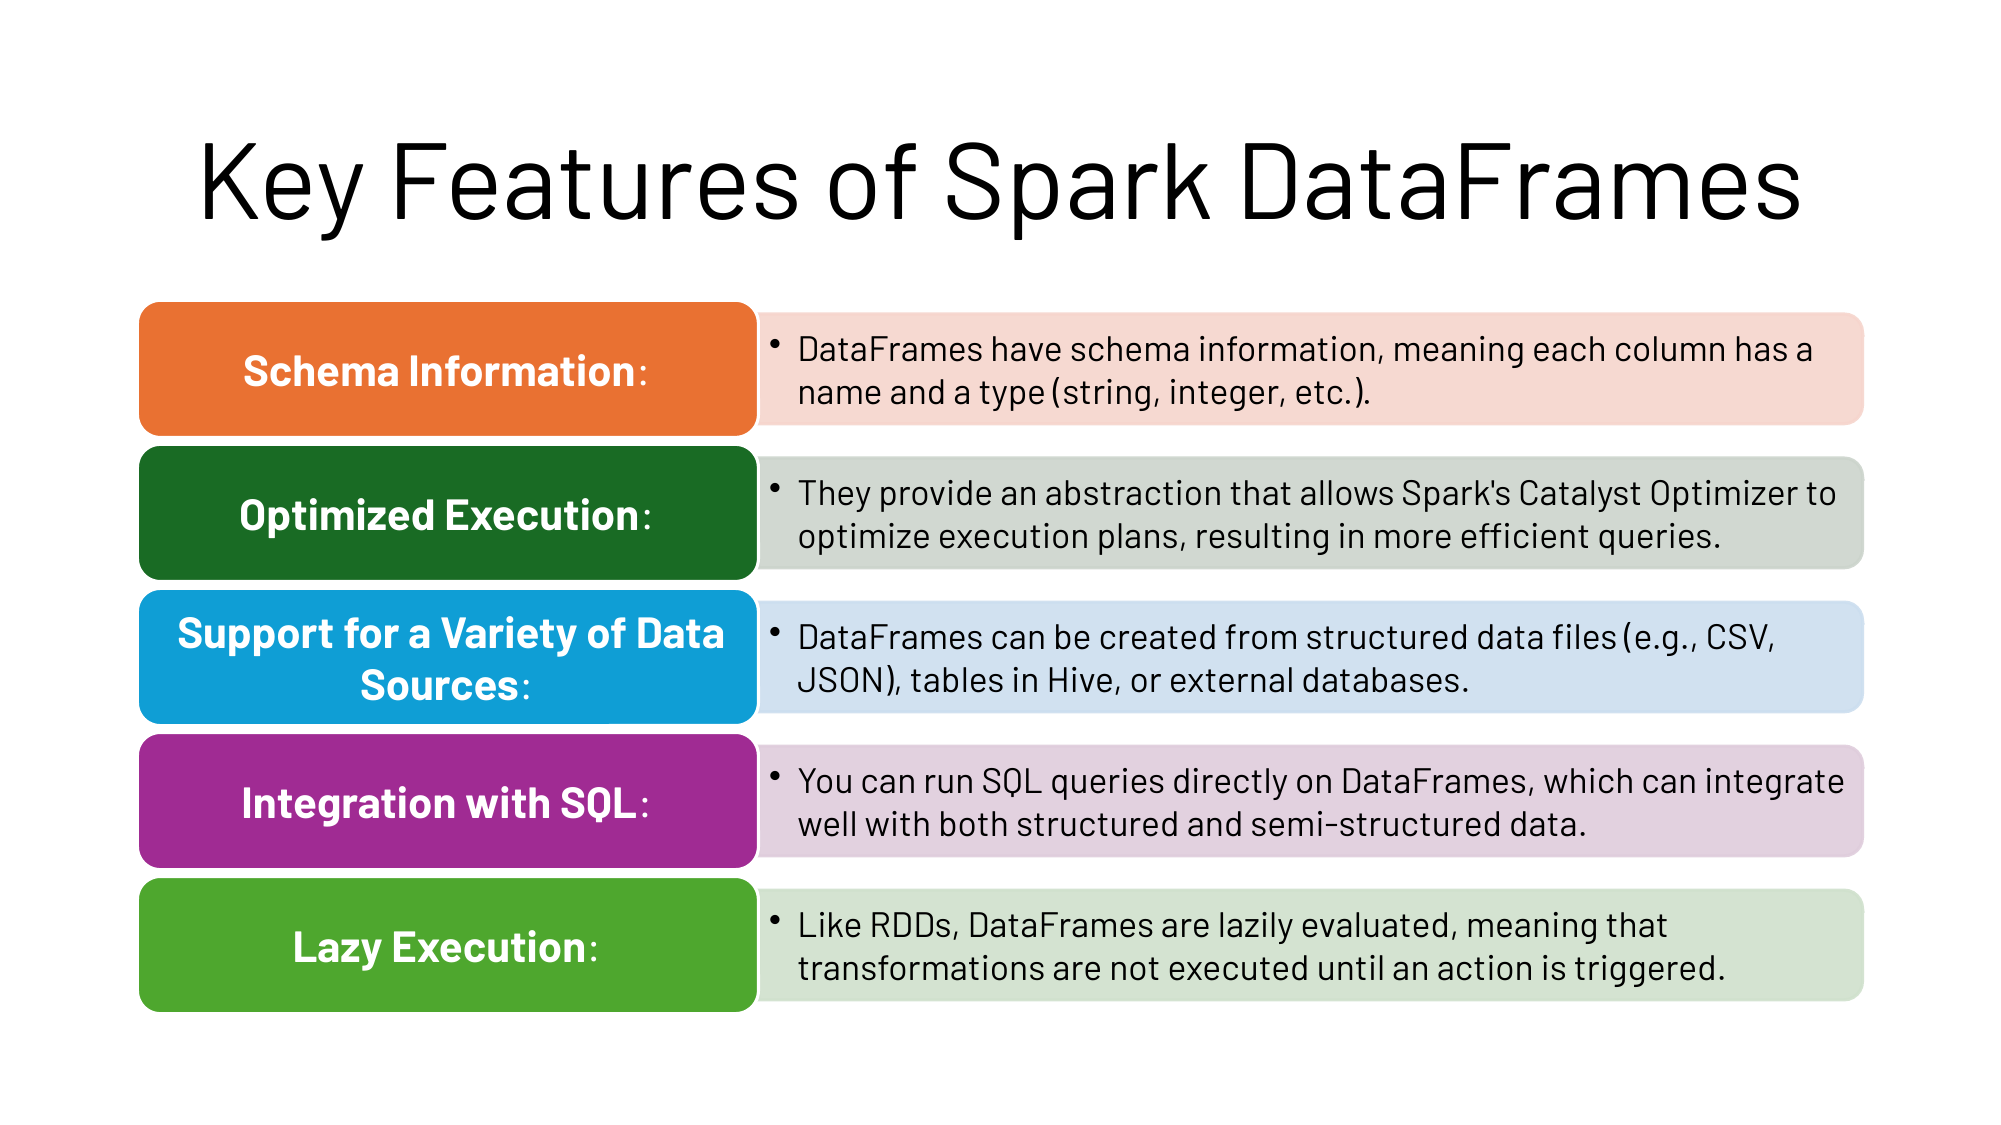

# Key Features of Spark DataFrames
DataFrames have schema information, meaning each column has a name and a type (string, integer, etc.).
Schema Information:
They provide an abstraction that allows Spark's Catalyst Optimizer to optimize execution plans, resulting in more efficient queries.
Optimized Execution:
DataFrames can be created from structured data files (e.g., CSV, JSON), tables in Hive, or external databases.
Support for a Variety of Data Sources:
You can run SQL queries directly on DataFrames, which can integrate well with both structured and semi-structured data.
Integration with SQL:
Like RDDs, DataFrames are lazily evaluated, meaning that transformations are not executed until an action is triggered.
Lazy Execution: